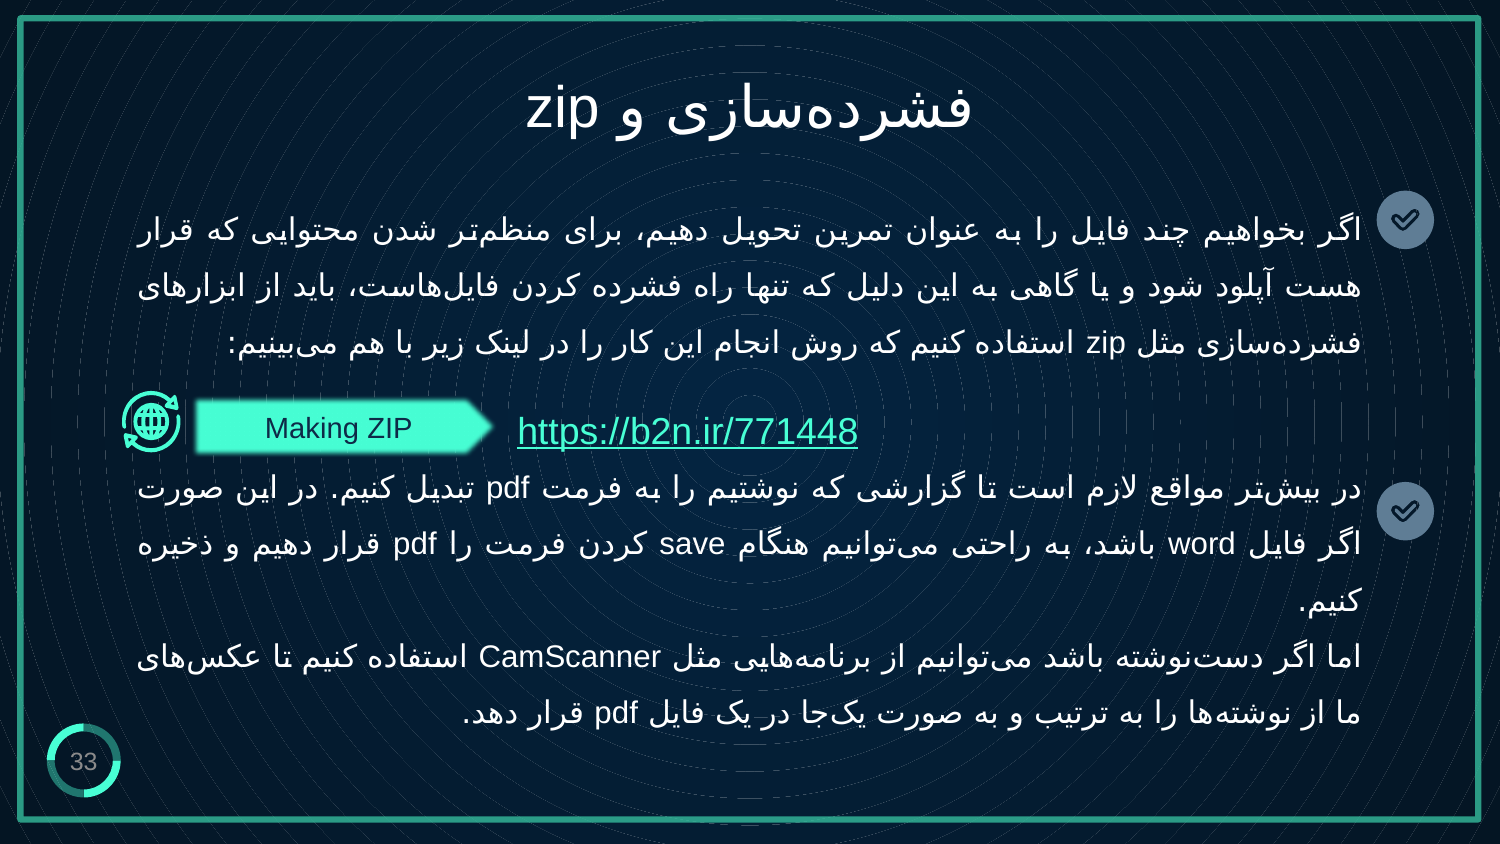

فشرده‌سازی و zip
اگر بخواهیم چند فایل را به عنوان تمرین تحویل دهیم، برای منظم‌تر شدن محتوایی که قرار هست آپلود شود و یا گاهی به این دلیل که تنها راه فشرده کردن فایل‌هاست، باید از ابزارهای فشرده‌سازی مثل zip استفاده کنیم که روش انجام این کار را در لینک زیر با هم می‌بینیم:

Making ZIP
https://b2n.ir/771448

در بیش‌تر مواقع لازم است تا گزارشی که نوشتیم را به فرمت pdf تبدیل کنیم. در این صورت اگر فایل word باشد، به راحتی می‌توانیم هنگام save کردن فرمت را pdf قرار دهیم و ذخیره کنیم.
اما اگر دست‌نوشته باشد می‌توانیم از برنامه‌هایی مثل CamScanner استفاده کنیم تا عکس‌های ما از نوشته‌ها را به ترتیب و به صورت یک‌جا در یک فایل pdf قرار دهد.

33